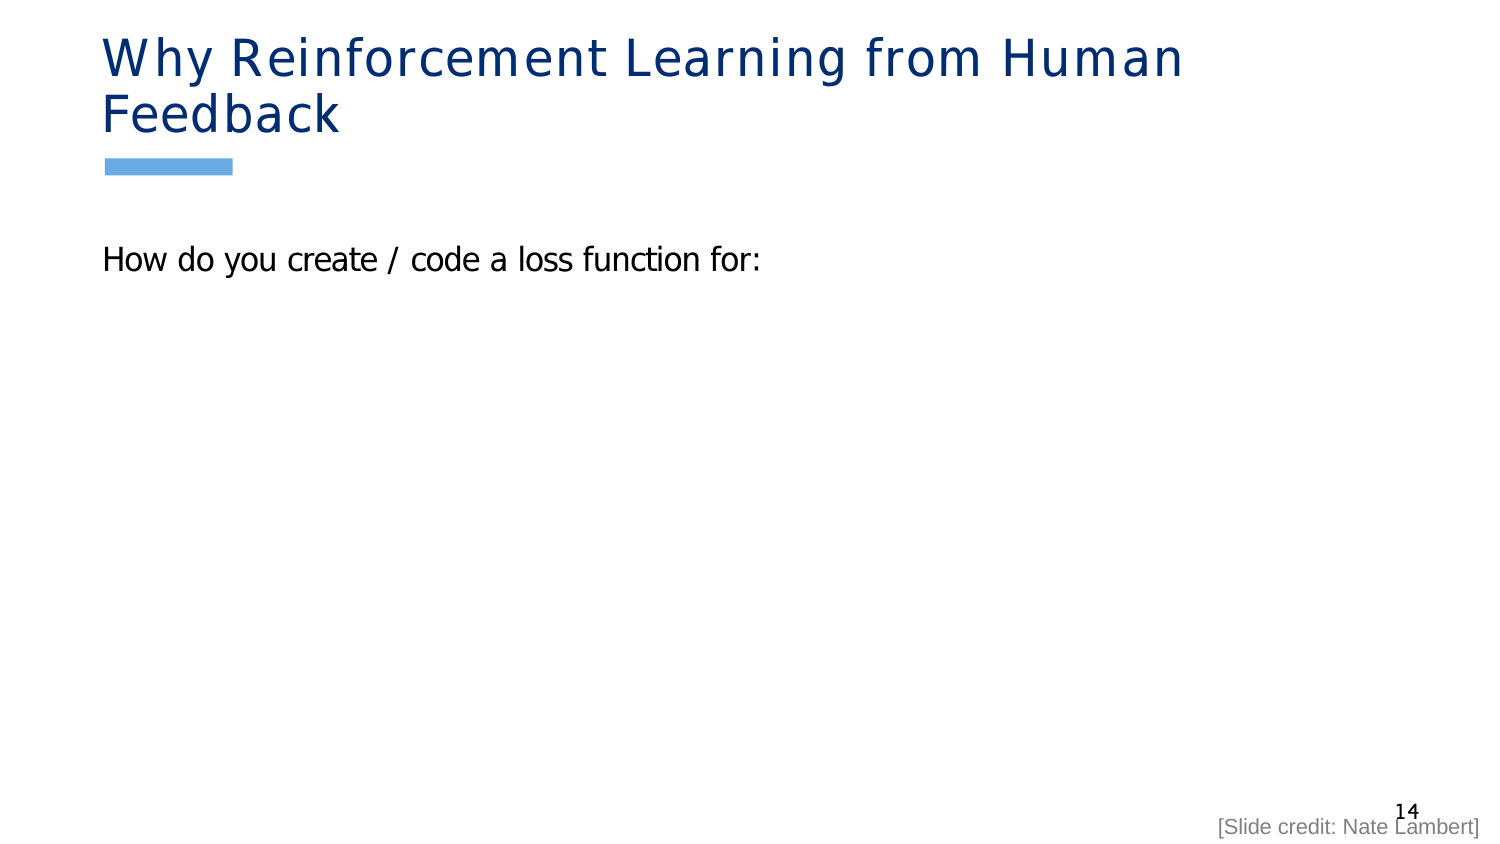

# Why Reinforcement Learning from Human Feedback
How do you create / code a loss function for:
[Slide credit: Nate Lambert]